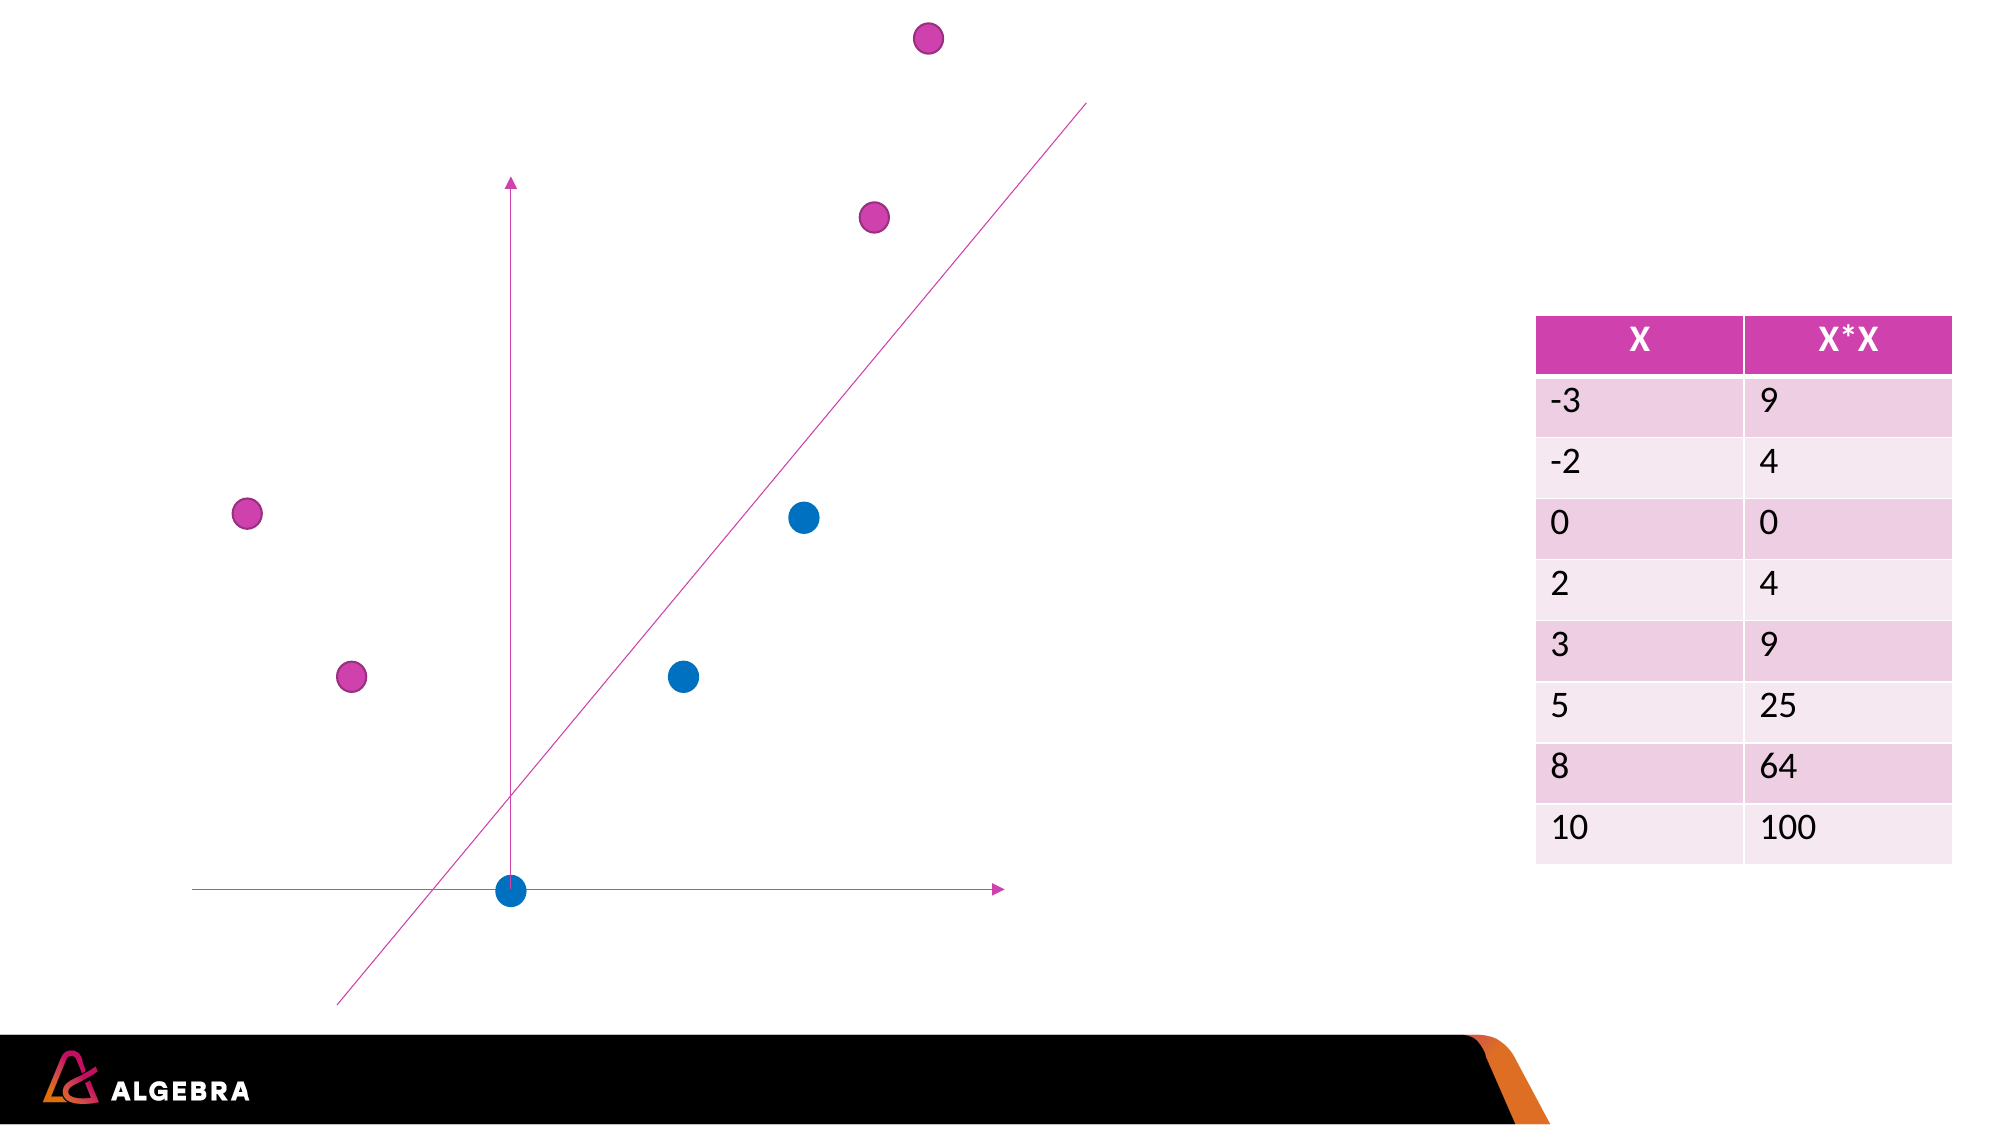

| X |
| --- |
| -3 |
| -2 |
| 0 |
| 2 |
| 3 |
| 5 |
| 8 |
| 10 |
| X\*X |
| --- |
| 9 |
| 4 |
| 0 |
| 4 |
| 9 |
| 25 |
| 64 |
| 100 |